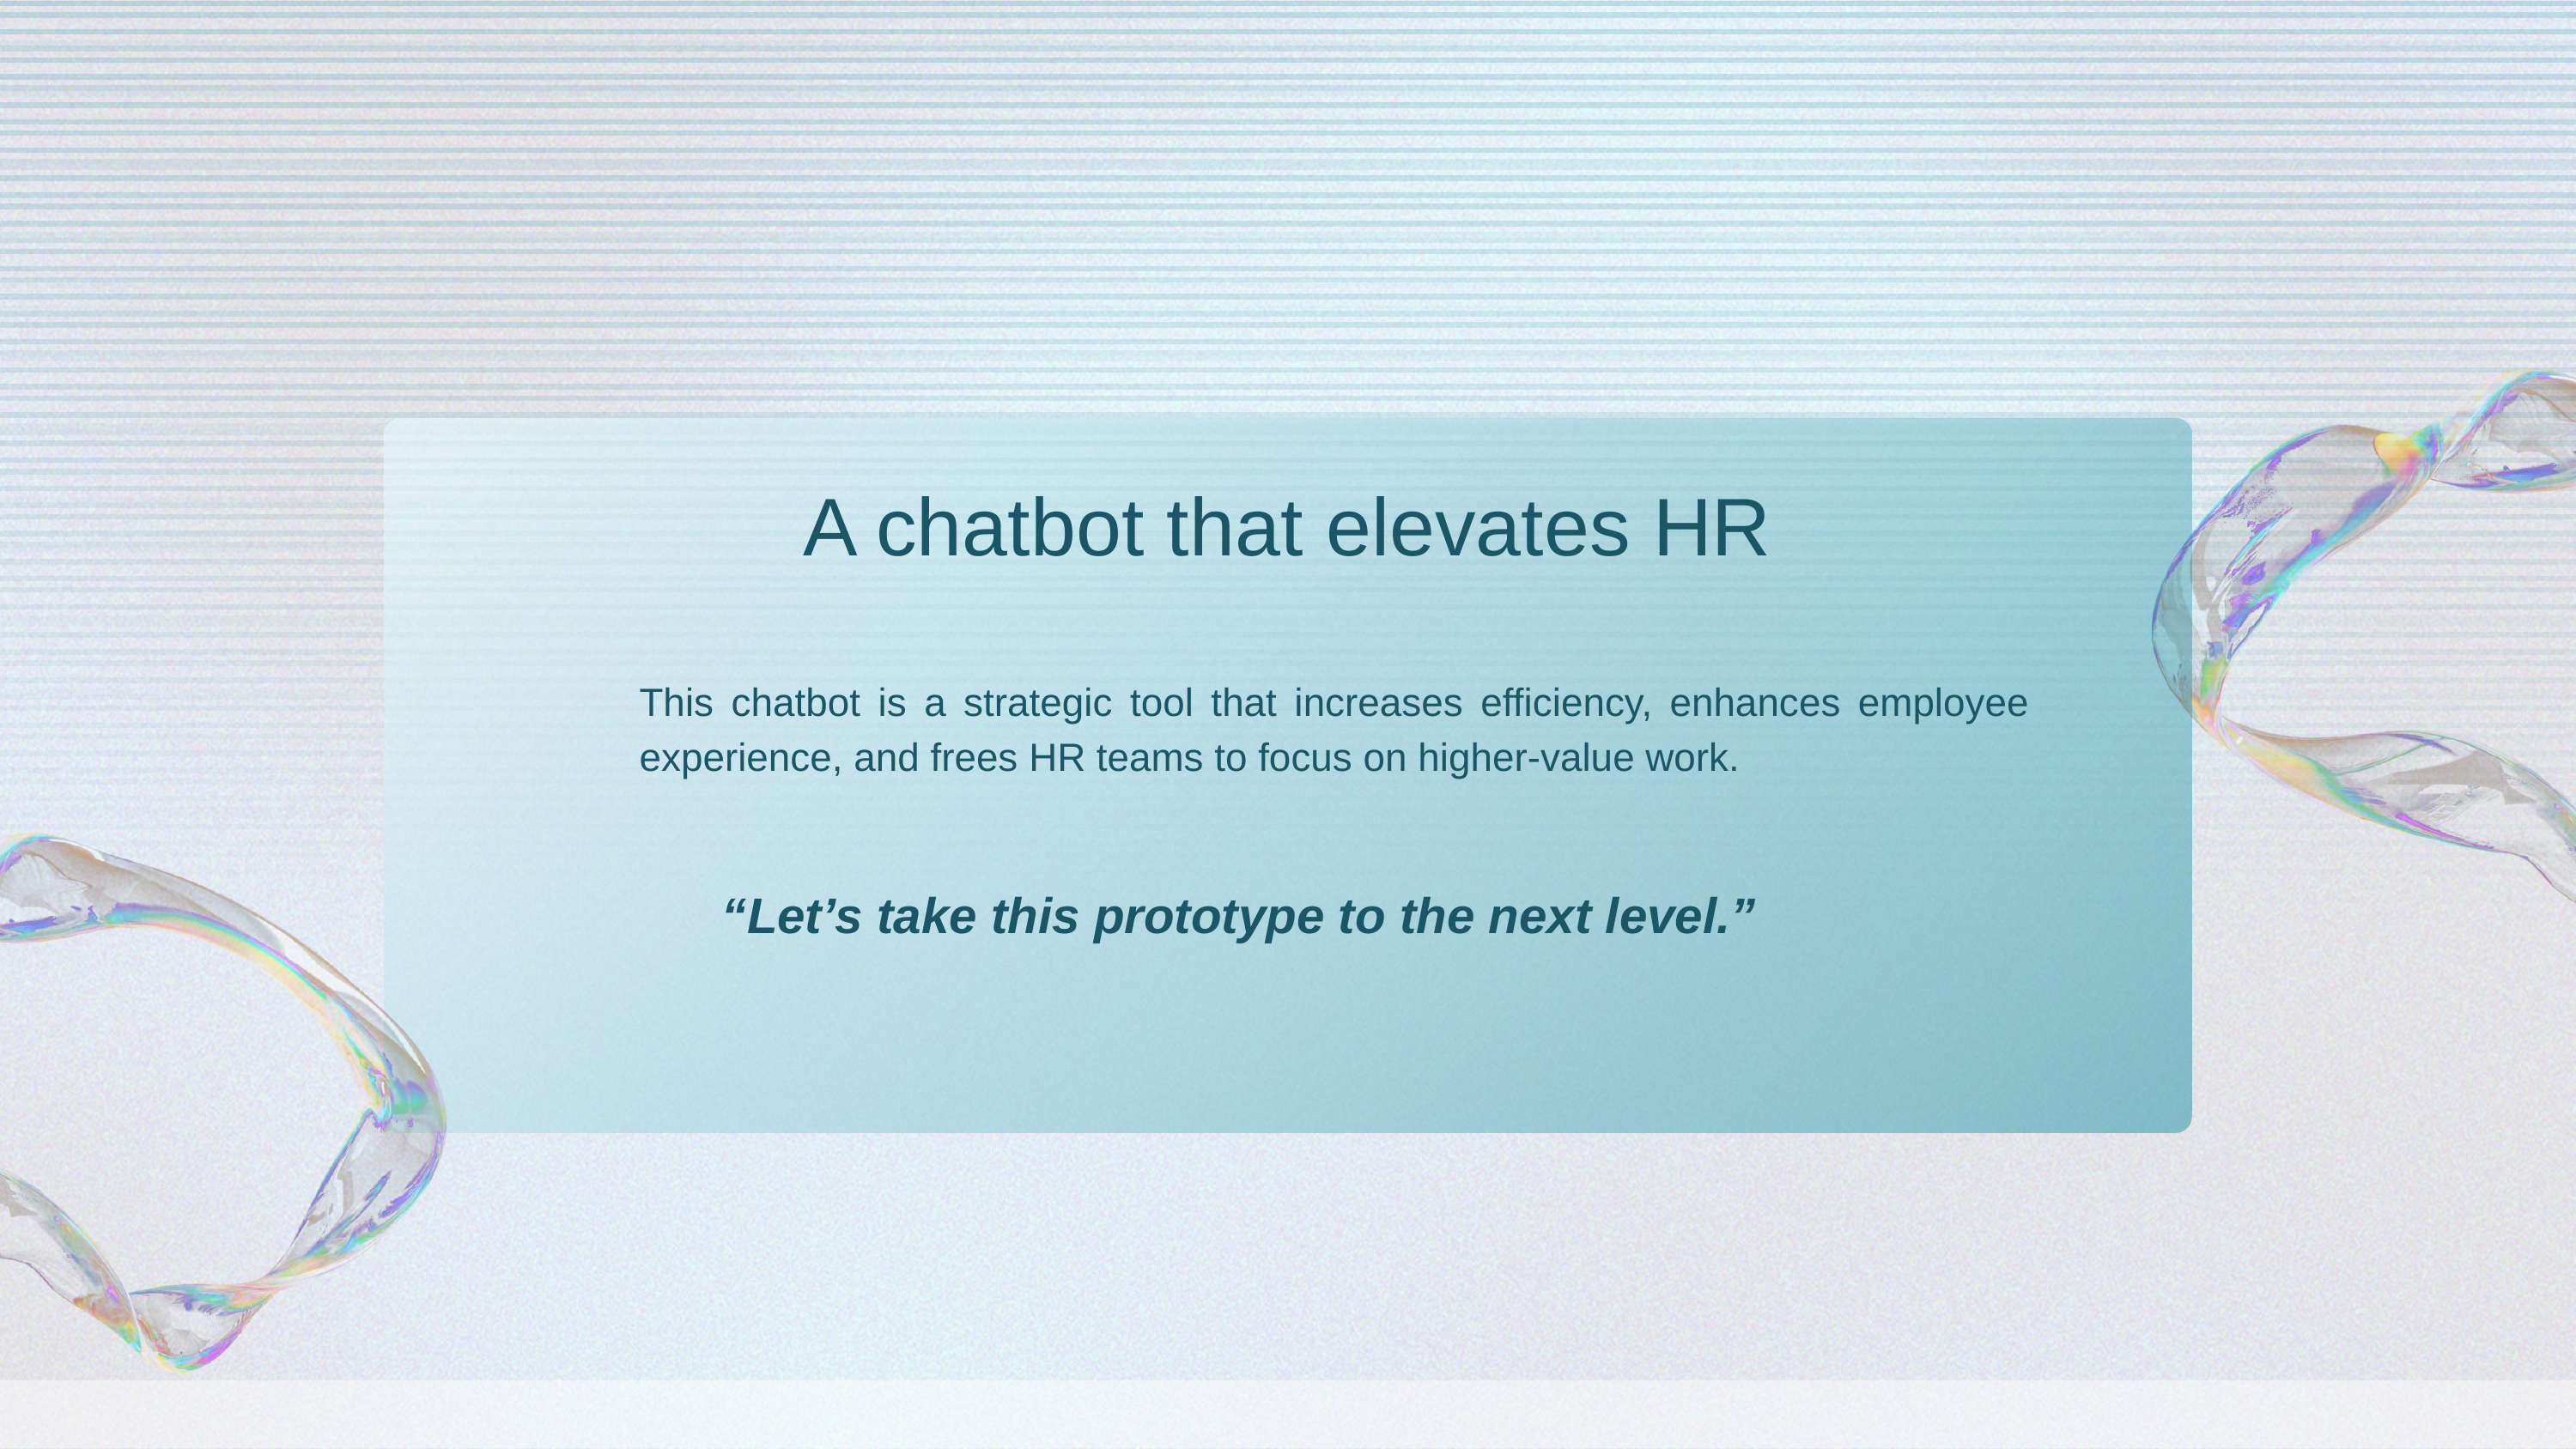

A chatbot that elevates HR
This chatbot is a strategic tool that increases efficiency, enhances employee experience, and frees HR teams to focus on higher-value work.

“Let’s take this prototype to the next level.”